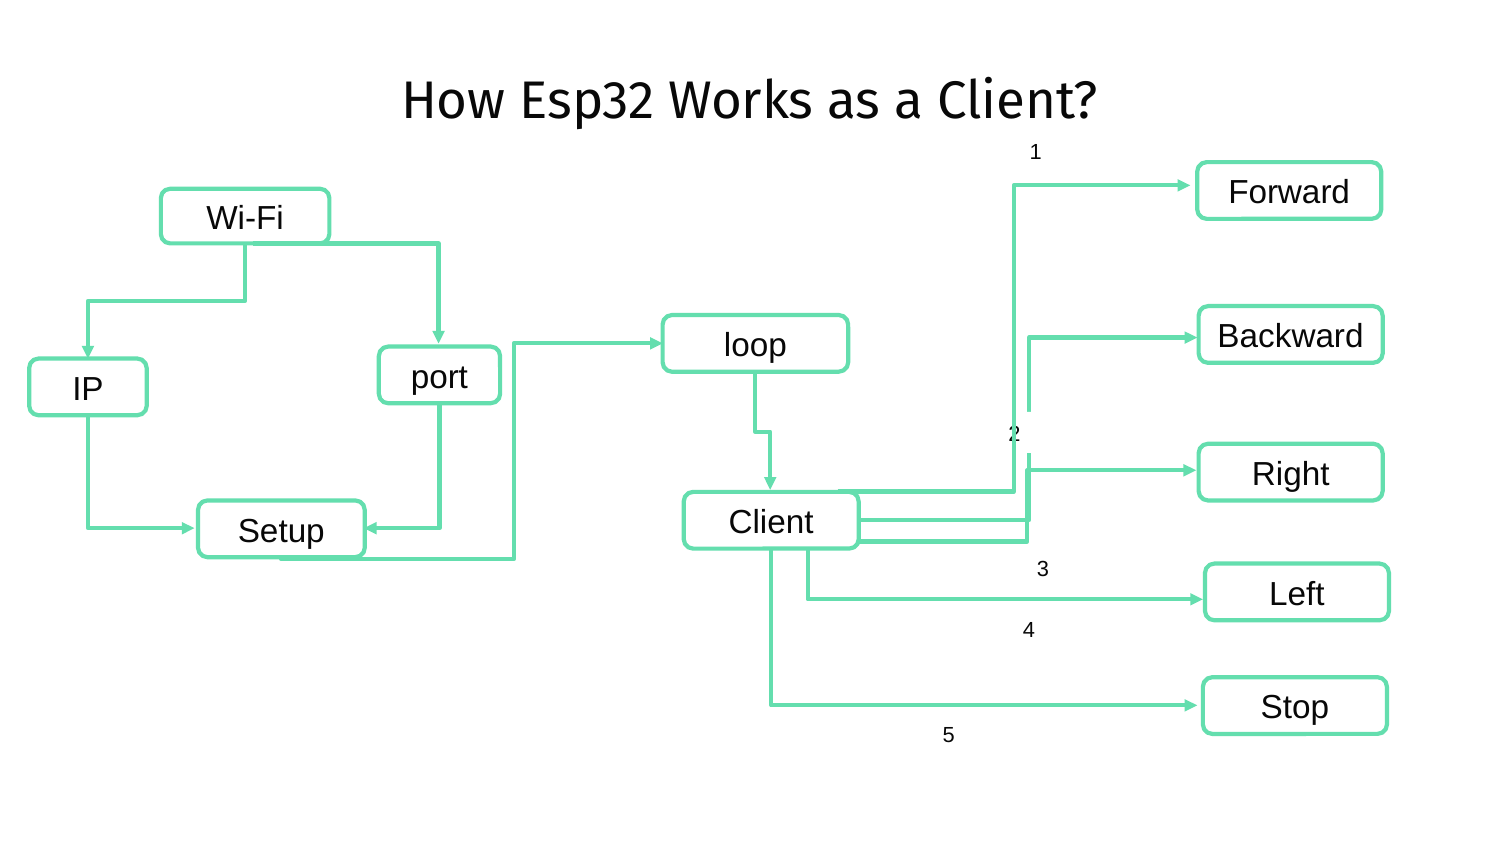

# How Esp32 Works as a Client?
1
Forward
Wi-Fi
Backward
loop
port
IP
2
Right
Client
Setup
3

Left
4
Stop
5